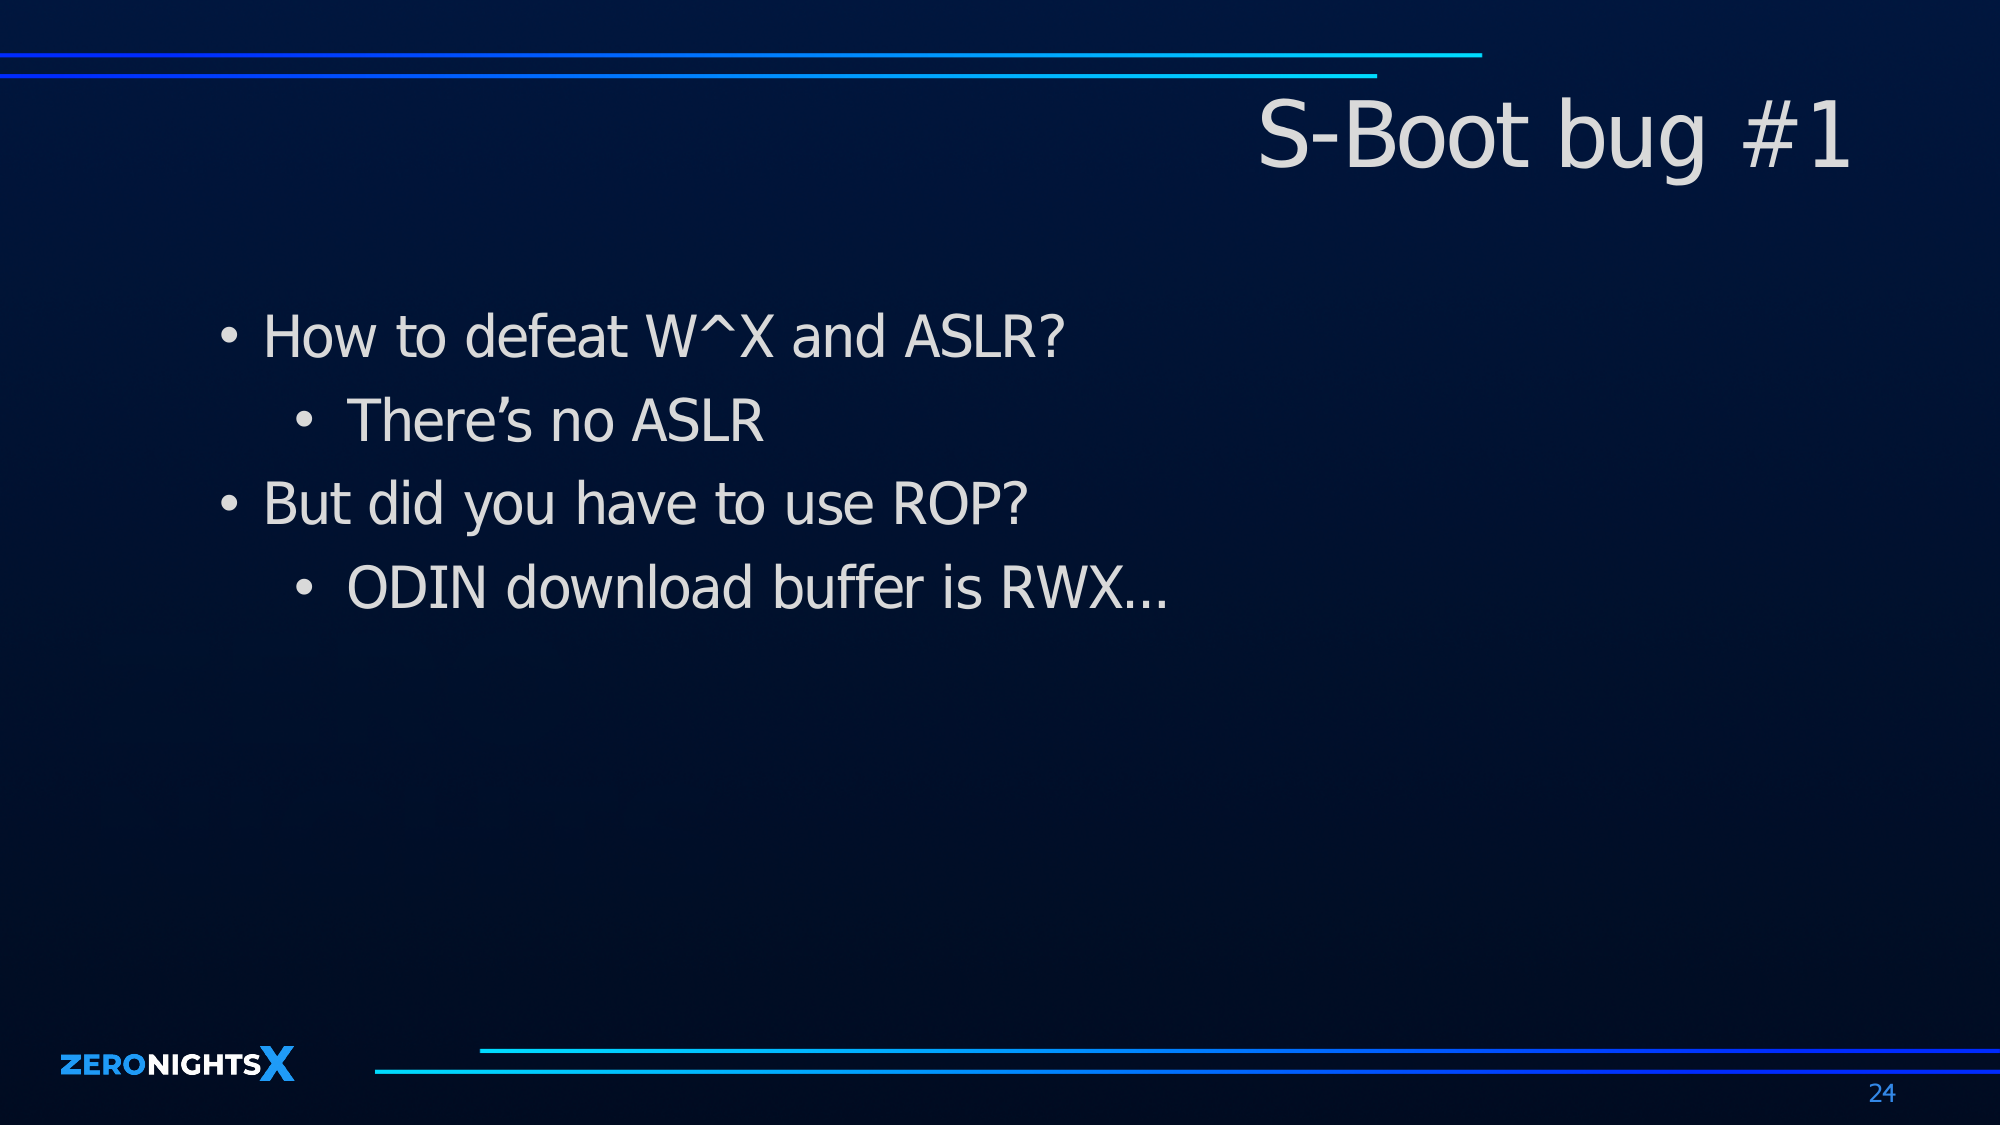

# S-Boot bug #1
How to defeat W^X and ASLR?
There’s no ASLR
But did you have to use ROP?
ODIN download buffer is RWX…
24